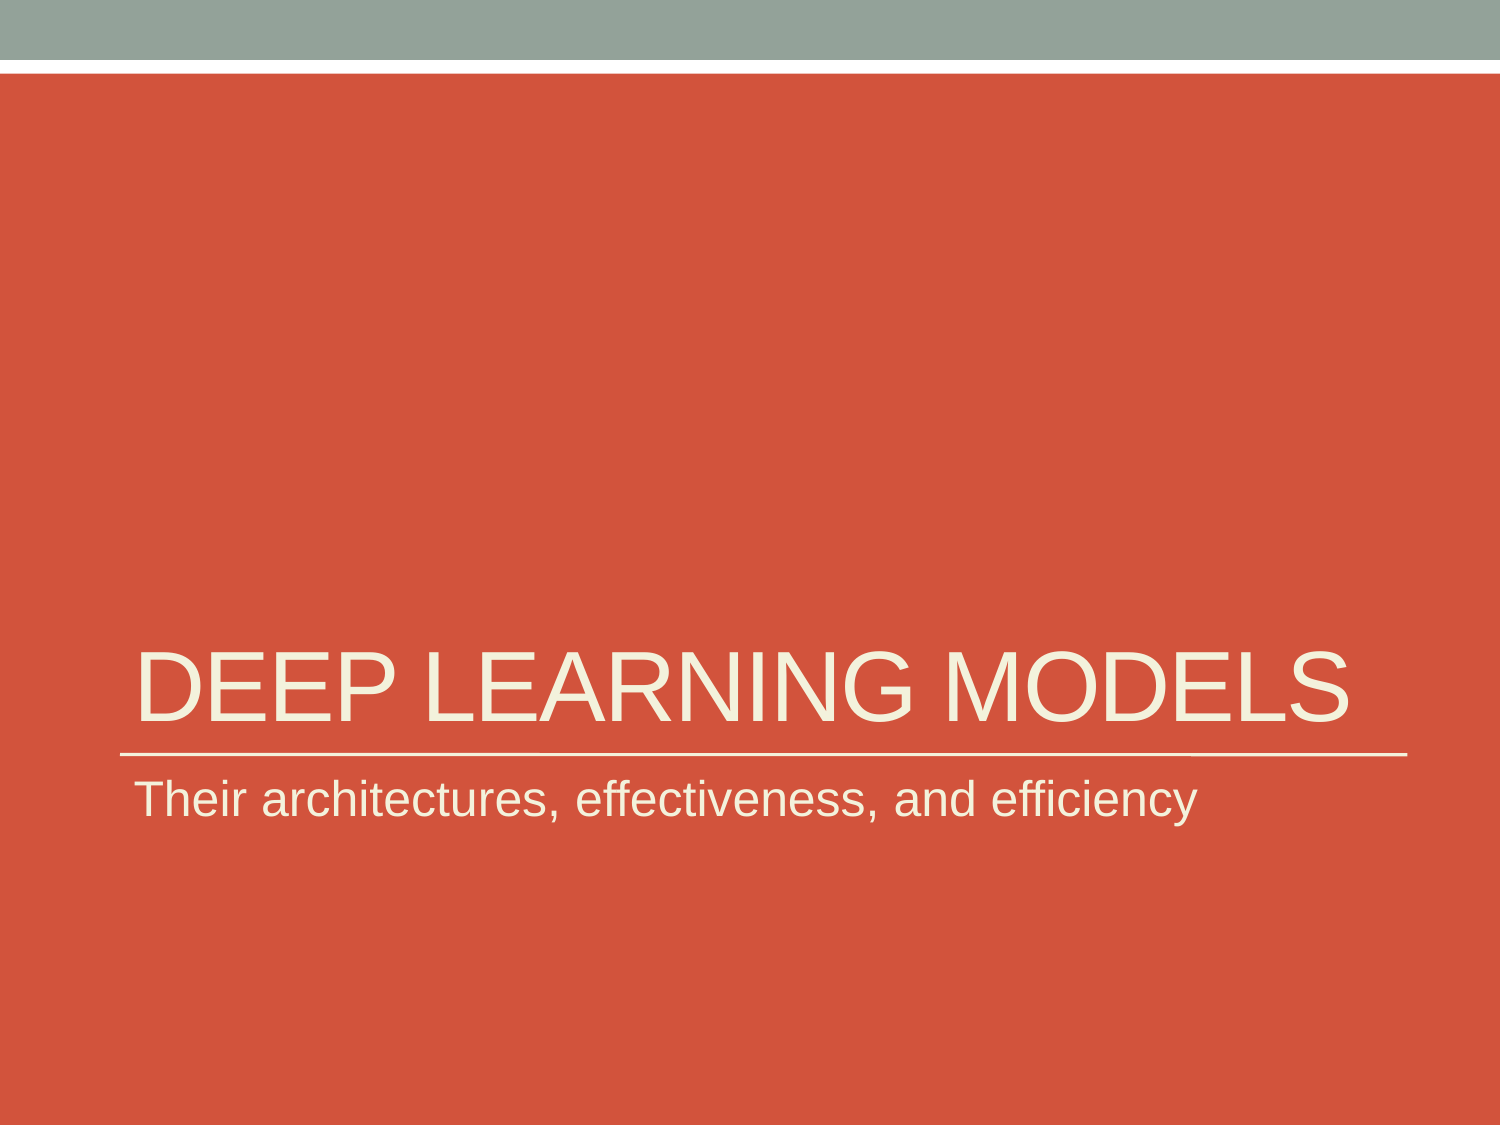

# Deep Learning Models
Their architectures, effectiveness, and efficiency